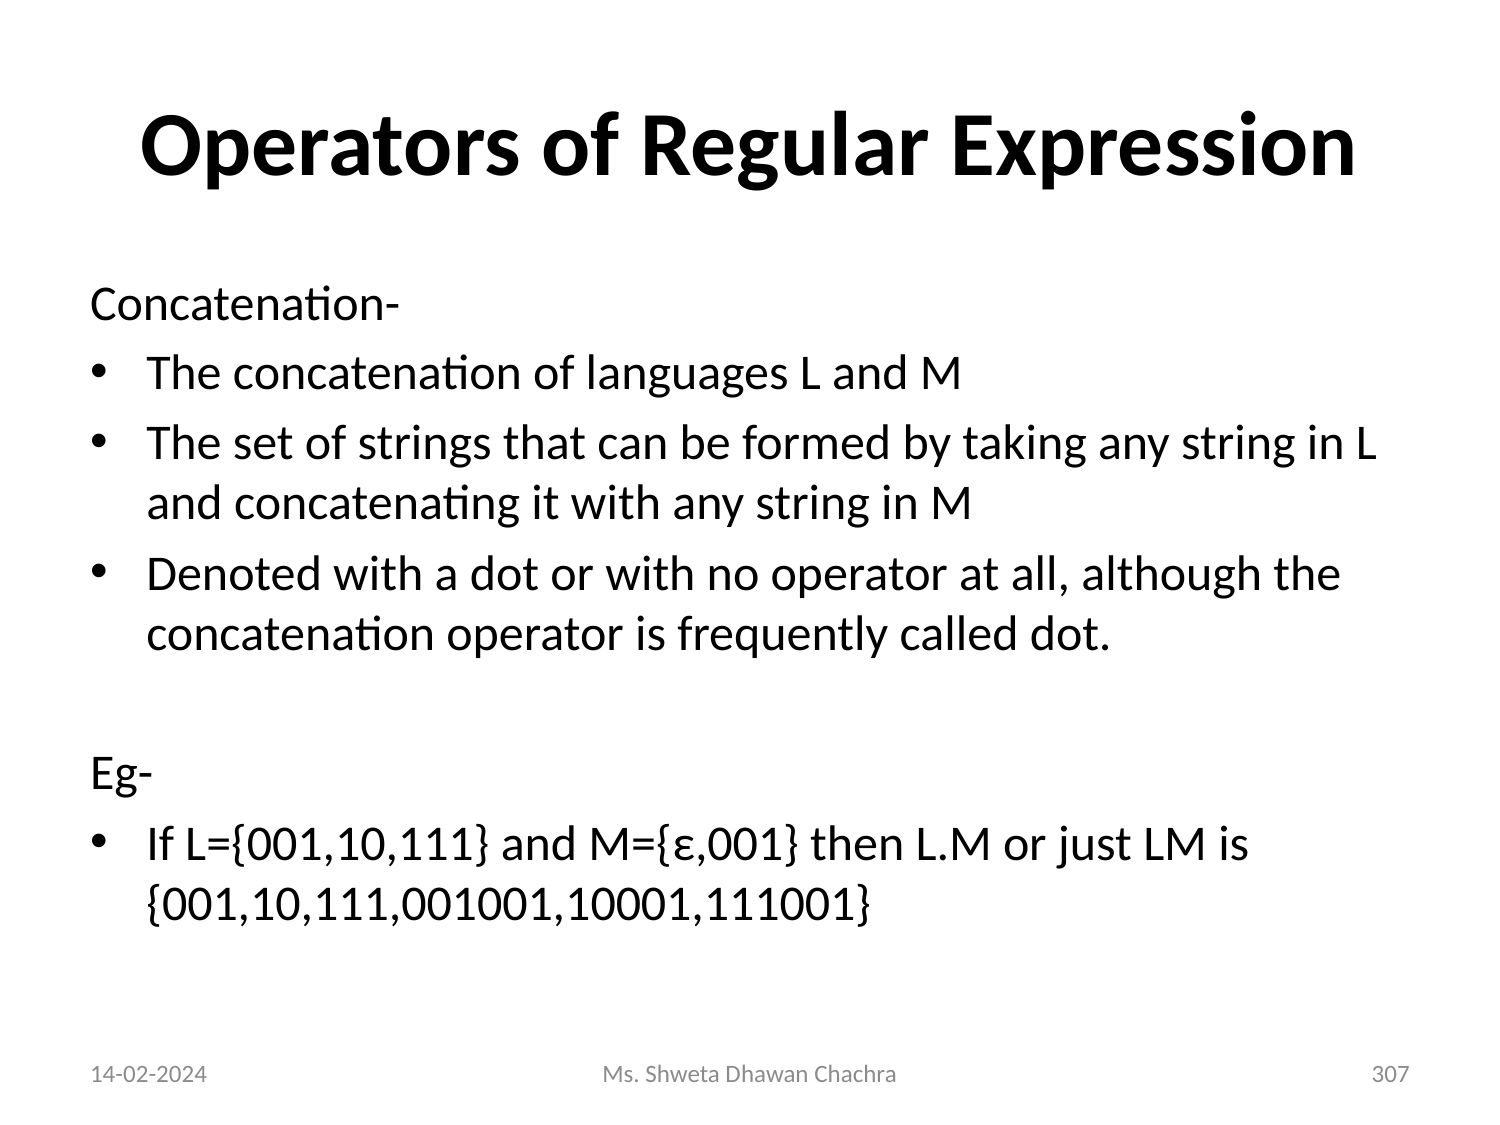

# Operators of Regular Expression
Concatenation-
The concatenation of languages L and M
The set of strings that can be formed by taking any string in L and concatenating it with any string in M
Denoted with a dot or with no operator at all, although the concatenation operator is frequently called dot.

Eg-
If L={001,10,111} and M={ε,001} then L.M or just LM is {001,10,111,001001,10001,111001}
14-02-2024
Ms. Shweta Dhawan Chachra
307